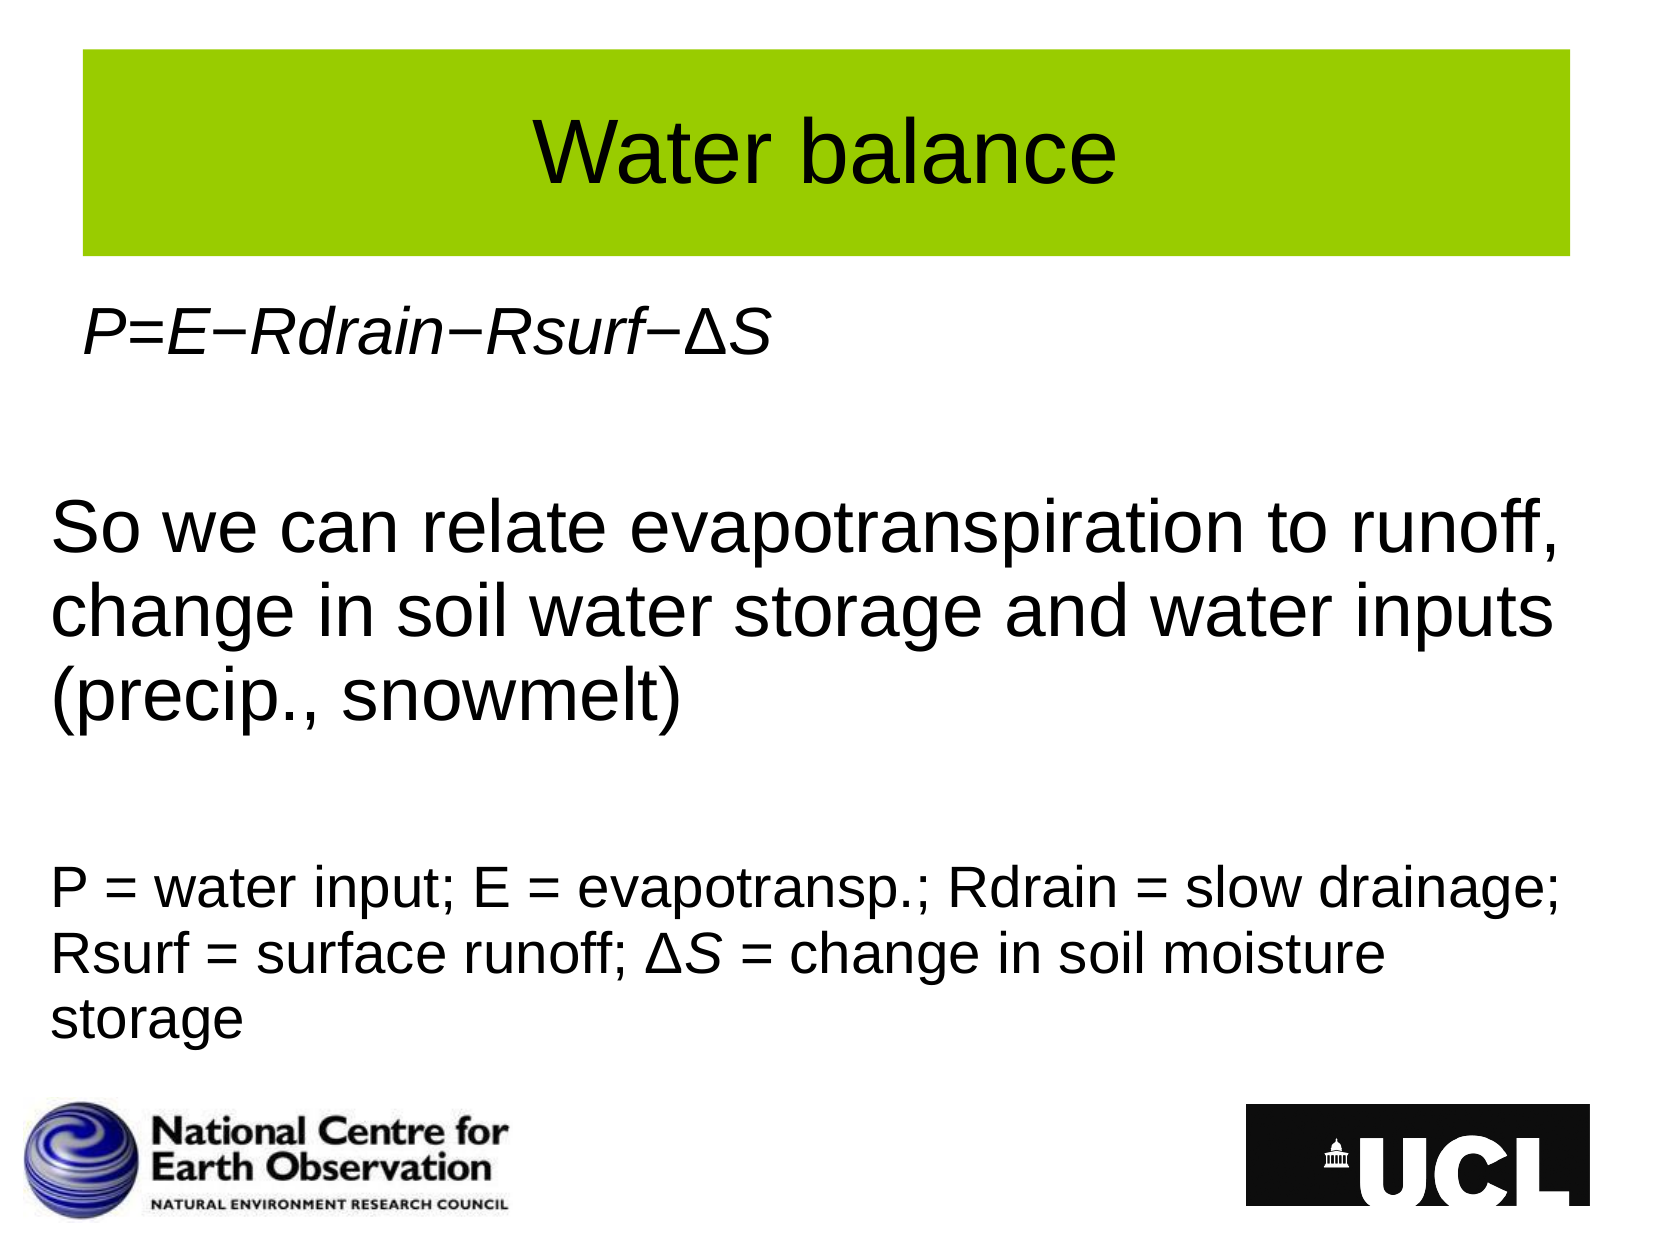

# Water balance
P=E−Rdrain−Rsurf−ΔS

So we can relate evapotranspiration to runoff, change in soil water storage and water inputs (precip., snowmelt)

P = water input; E = evapotransp.; Rdrain = slow drainage; Rsurf = surface runoff; ΔS = change in soil moisture storage